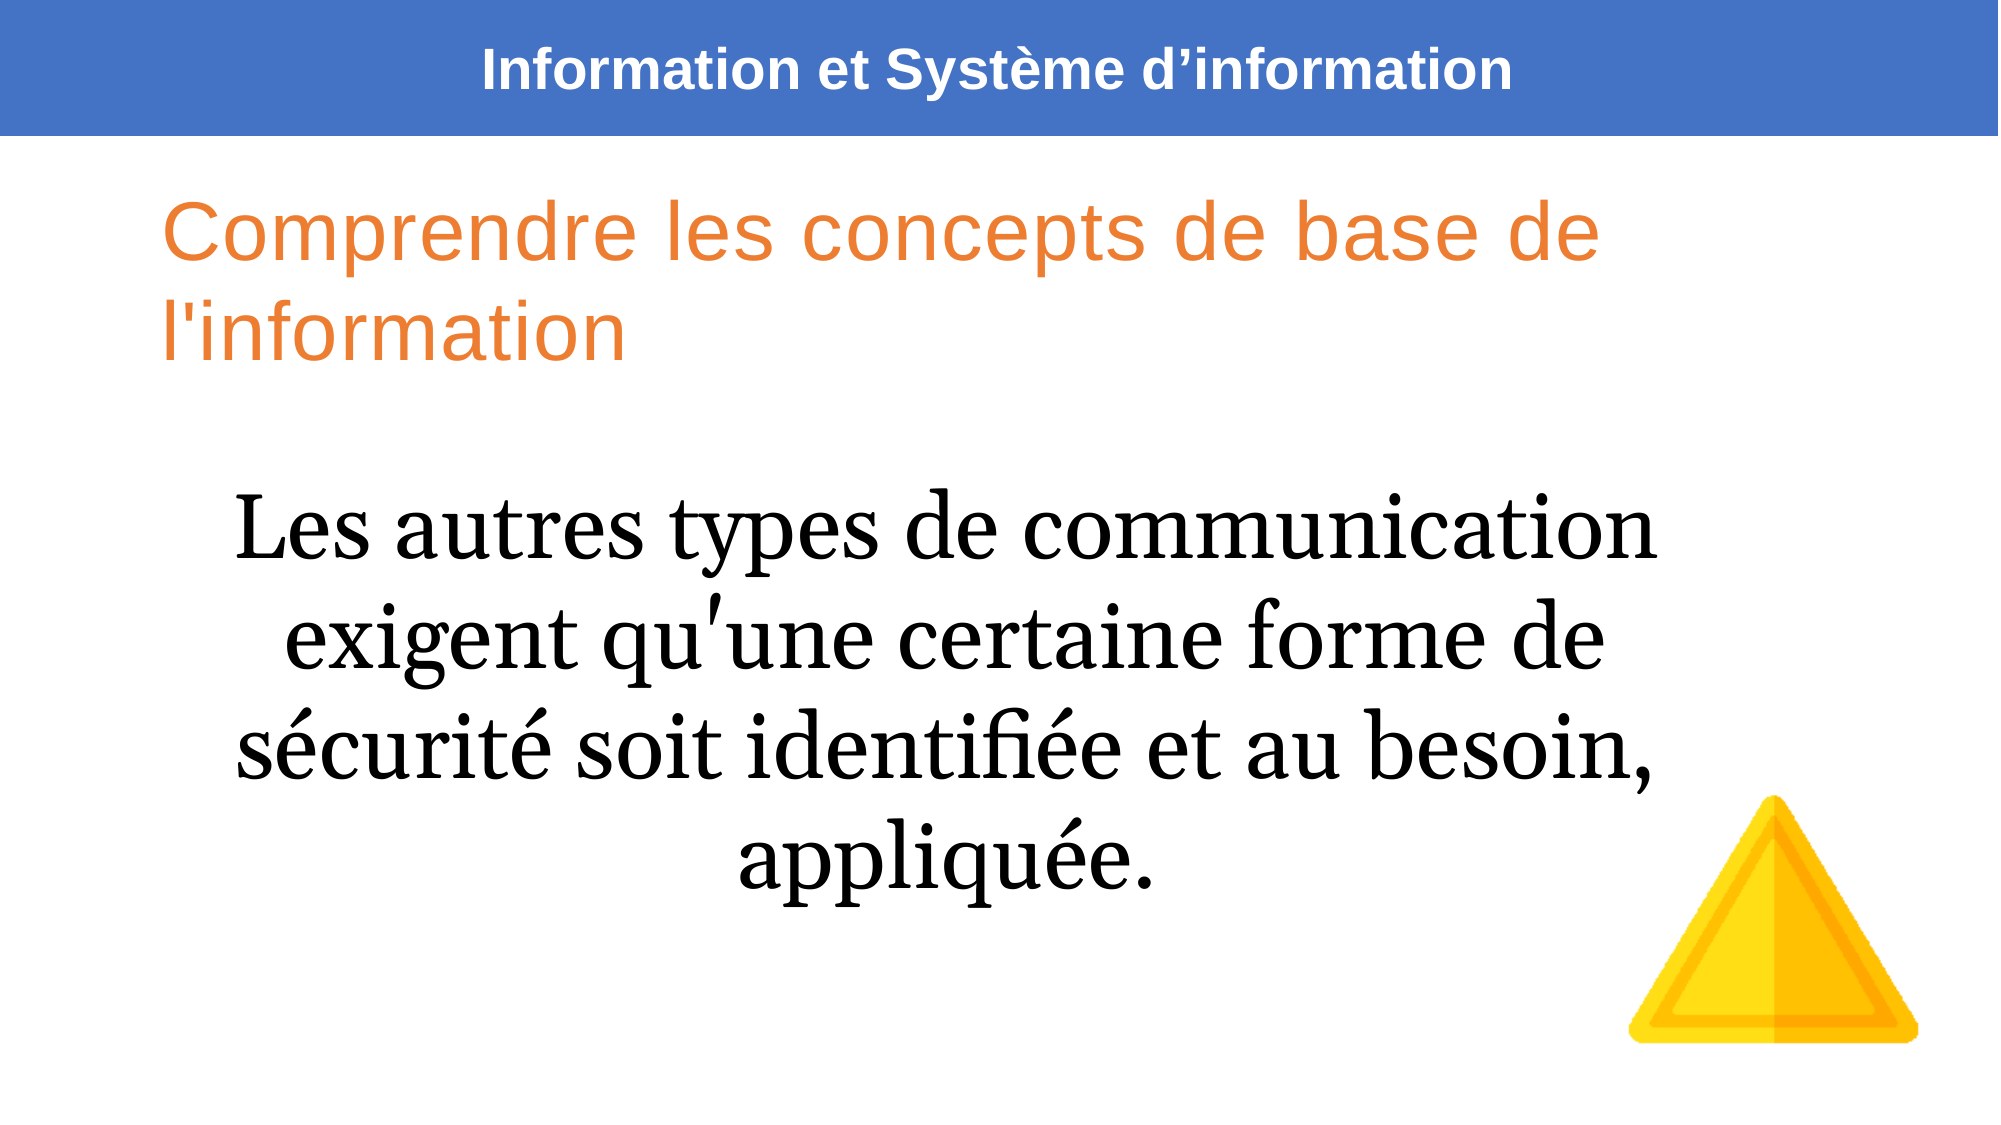

Information et Système d’information
Comprendre les concepts de base de l'information
Les autres types de communication exigent qu'une certaine forme de sécurité soit identifiée et au besoin, appliquée.